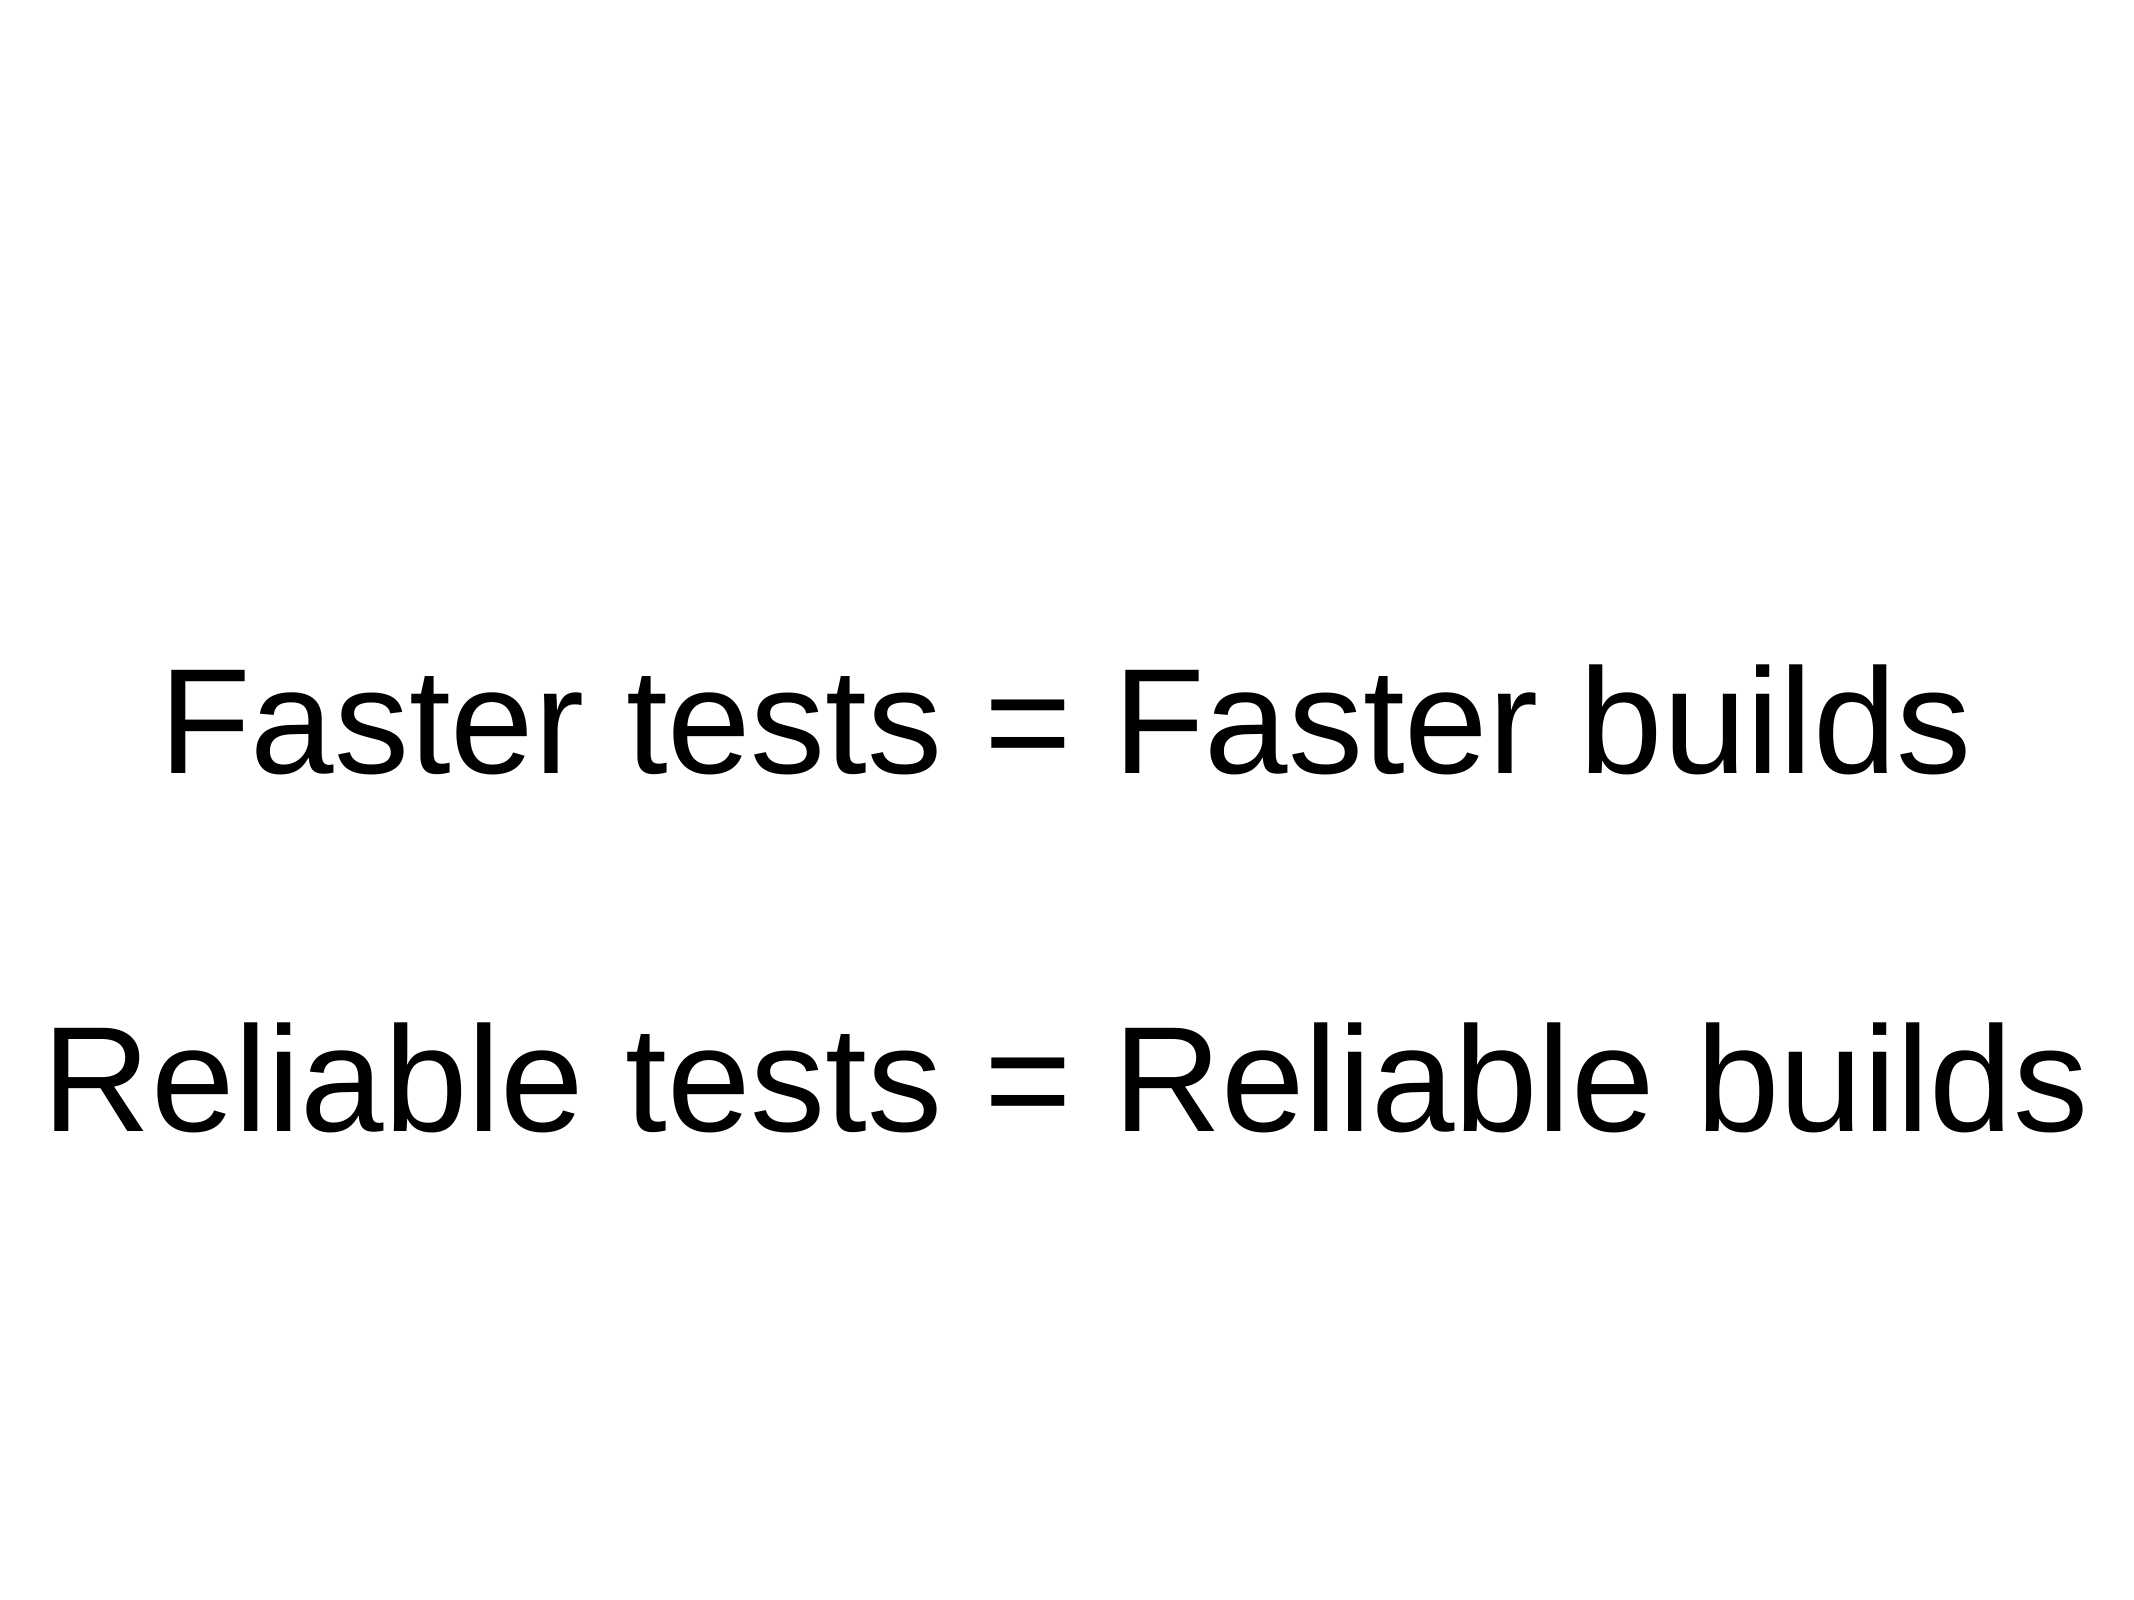

# Faster tests = Faster builds
Reliable tests = Reliable builds